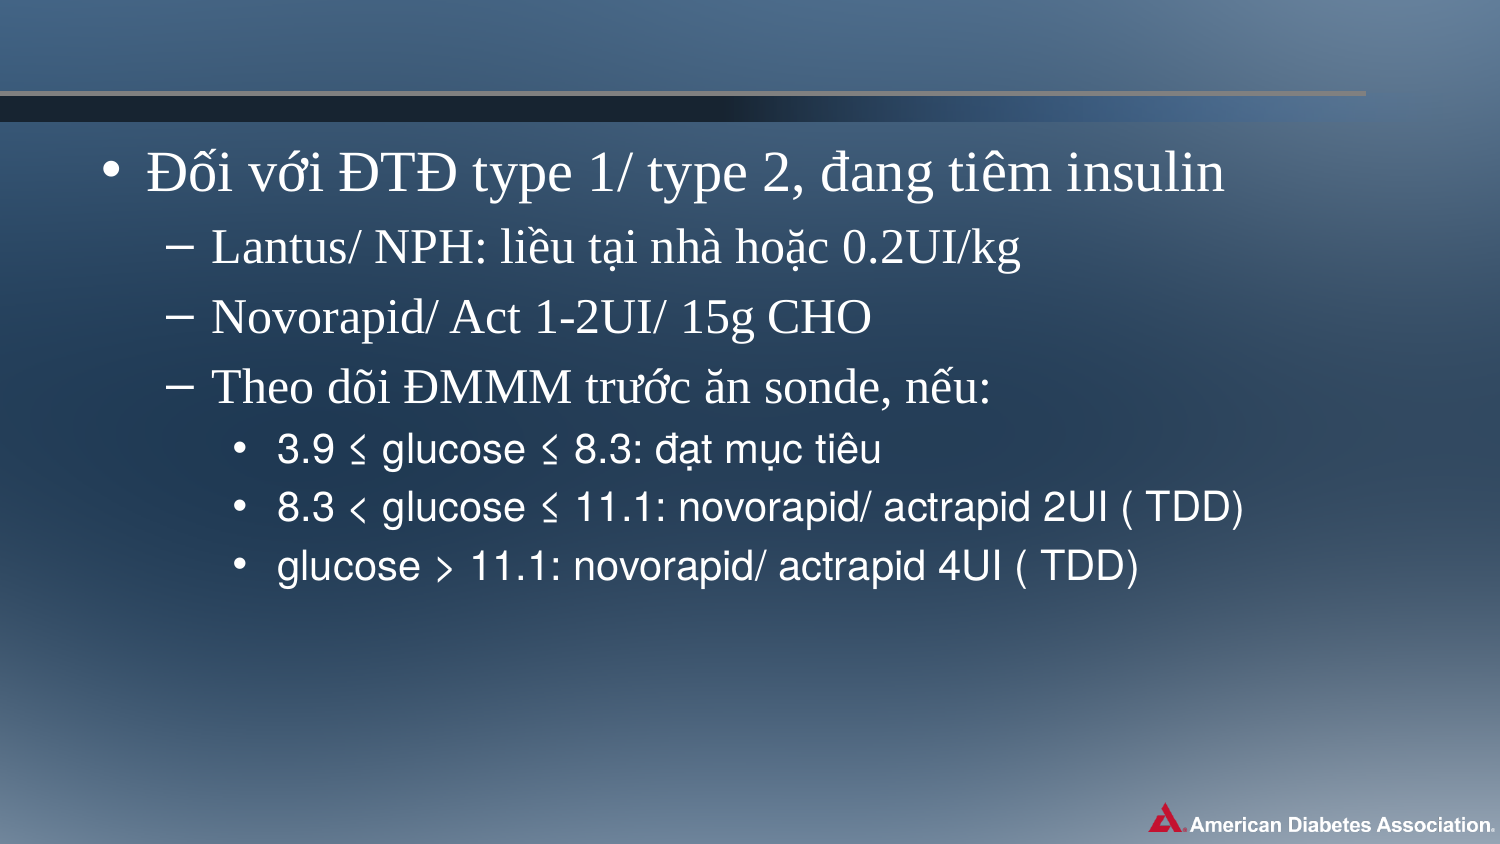

#
Đối với ĐTĐ type 1/ type 2, đang tiêm insulin
Lantus/ NPH: liều tại nhà hoặc 0.2UI/kg
Novorapid/ Act 1-2UI/ 15g CHO
Theo dõi ĐMMM trước ăn sonde, nếu:
3.9 ≤ glucose ≤ 8.3: đạt mục tiêu
8.3 < glucose ≤ 11.1: novorapid/ actrapid 2UI ( TDD)
glucose > 11.1: novorapid/ actrapid 4UI ( TDD)